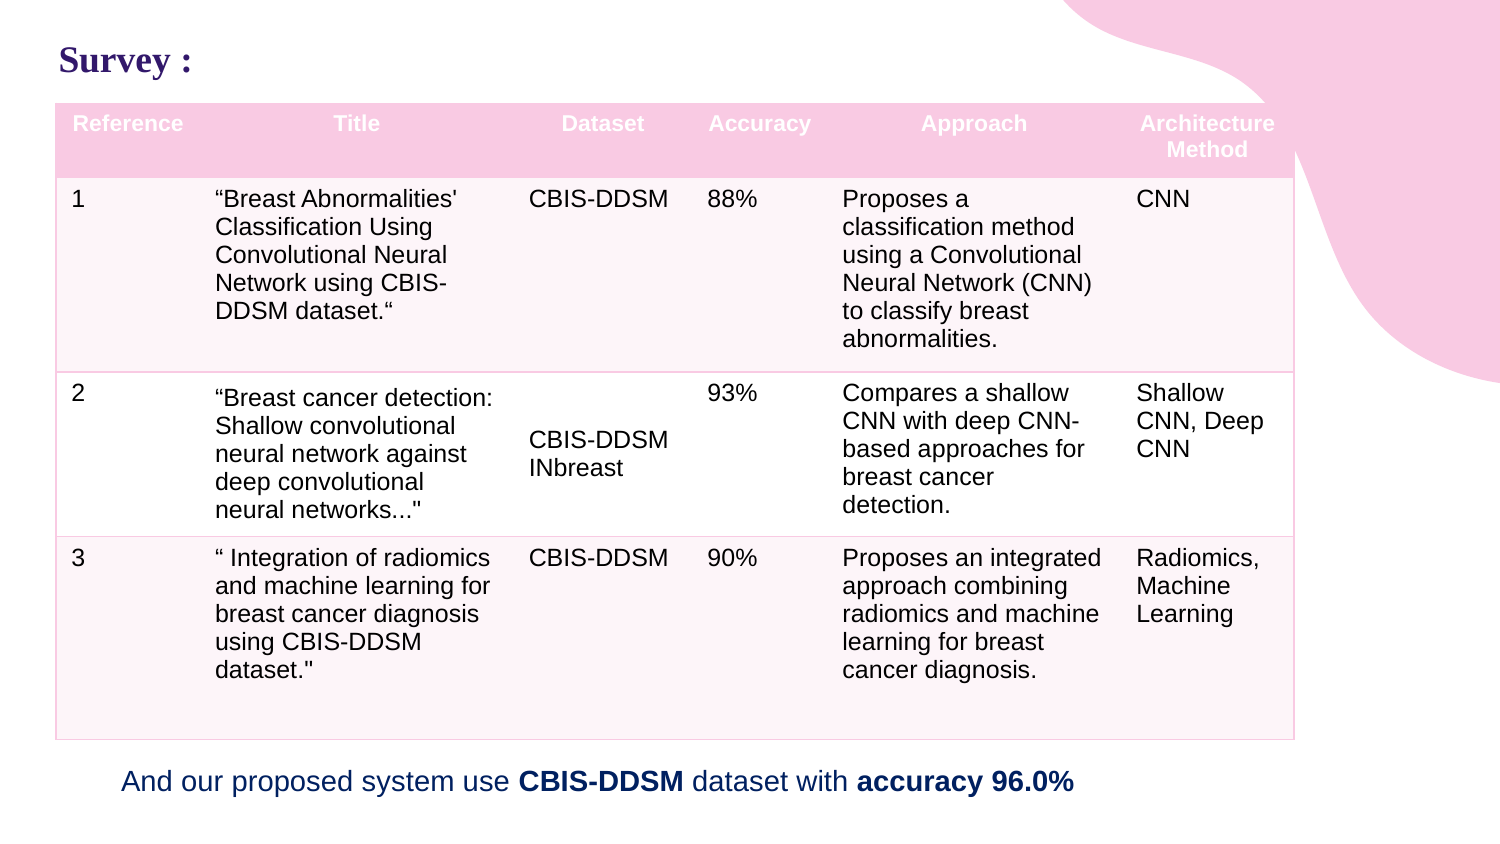

Survey :
| Reference | Title | Dataset | Accuracy | Approach | Architecture Method |
| --- | --- | --- | --- | --- | --- |
| 1 | “Breast Abnormalities' Classification Using Convolutional Neural Network using CBIS-DDSM dataset.“ | CBIS-DDSM | 88% | Proposes a classification method using a Convolutional Neural Network (CNN) to classify breast abnormalities. | CNN |
| 2 | “Breast cancer detection: Shallow convolutional neural network against deep convolutional neural networks..." | CBIS-DDSM INbreast | 93% | Compares a shallow CNN with deep CNN-based approaches for breast cancer detection. | Shallow CNN, Deep CNN |
| 3 | “ Integration of radiomics and machine learning for breast cancer diagnosis using CBIS-DDSM dataset." | CBIS-DDSM | 90% | Proposes an integrated approach combining radiomics and machine learning for breast cancer diagnosis. | Radiomics, Machine Learning |
And our proposed system use CBIS-DDSM dataset with accuracy 96.0%